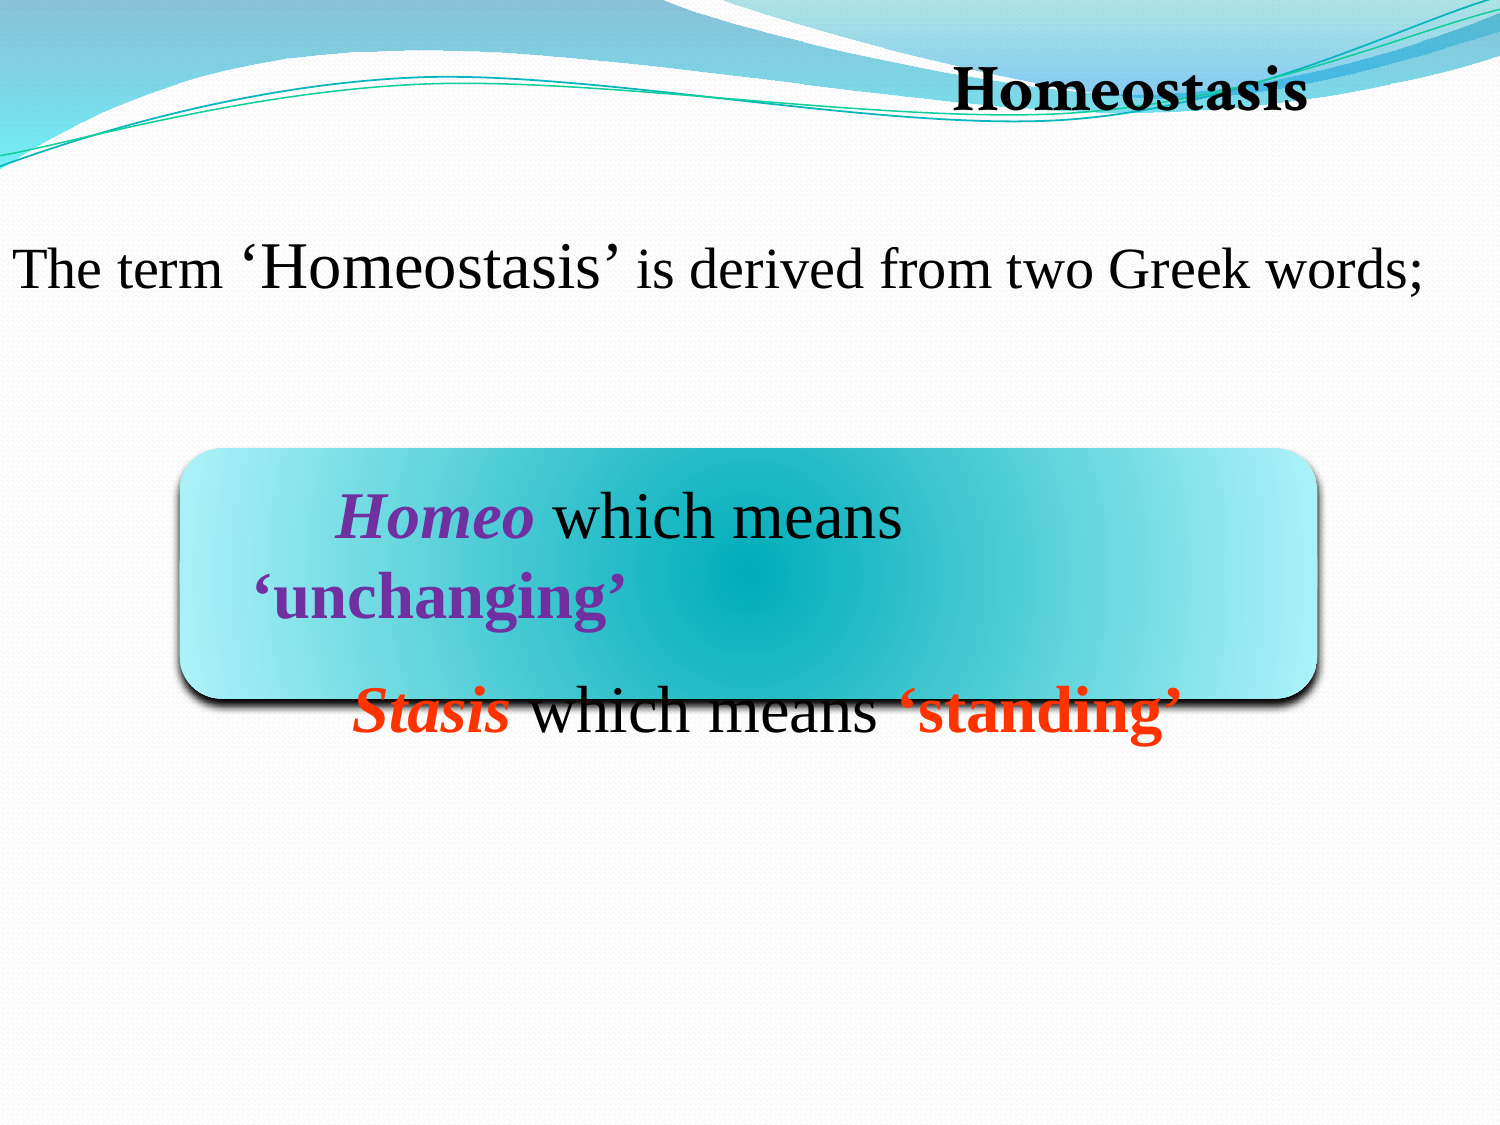

Homeostasis
The term ‘Homeostasis’ is derived from two Greek words;

     Homeo which means ‘unchanging’
      Stasis which means ‘standing’